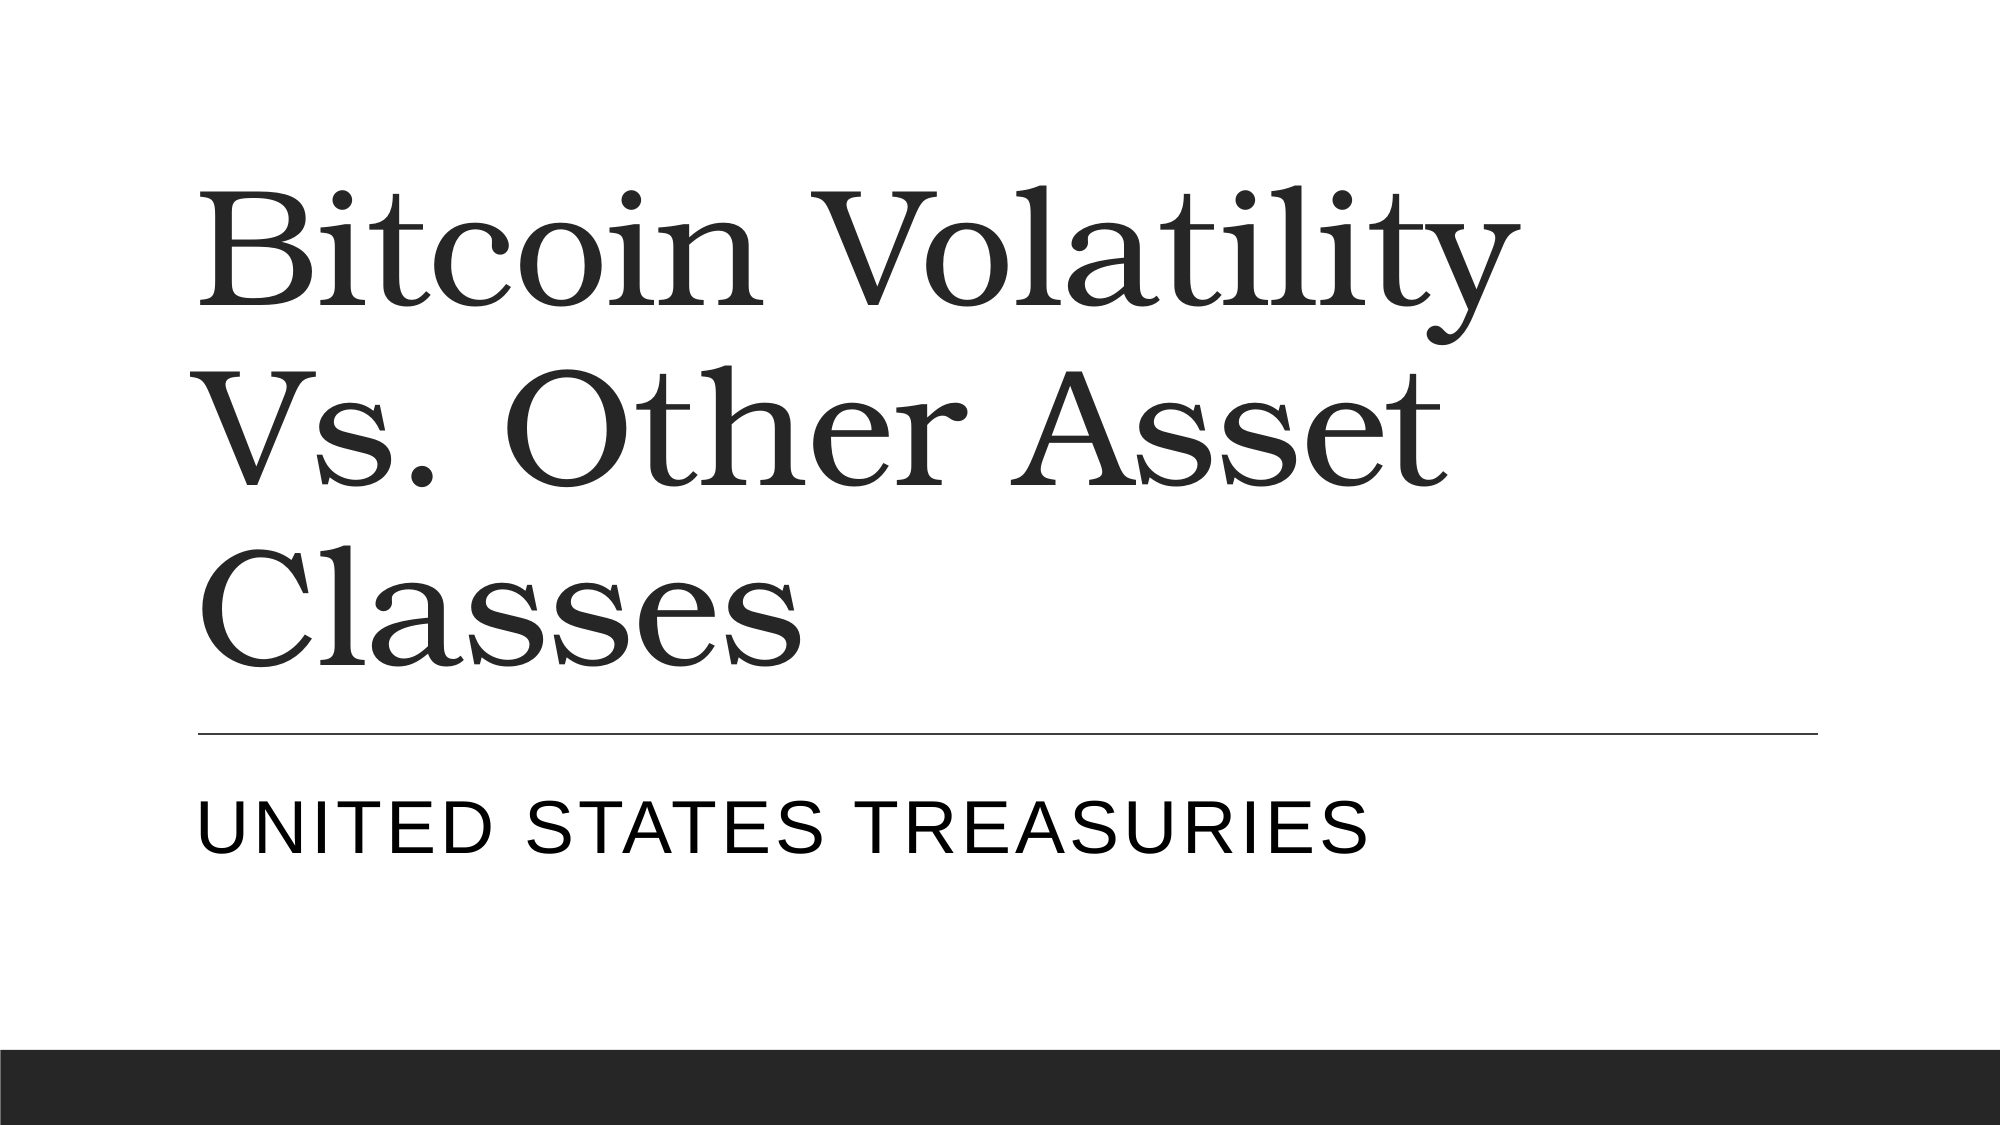

# Bitcoin Volatility Vs. Other Asset Classes
United States Treasuries